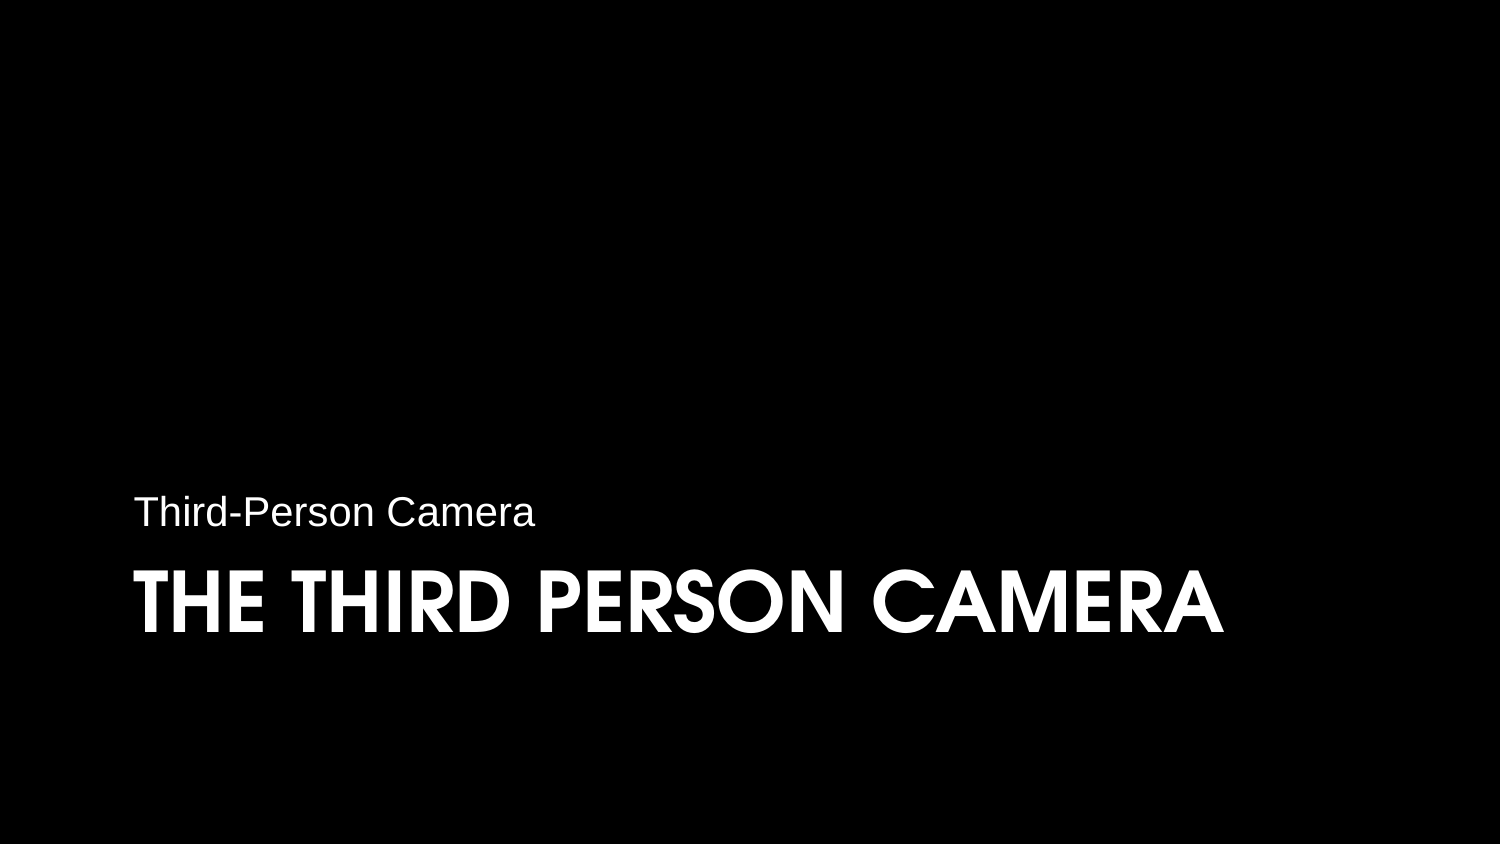

Third-Person Camera
# The Third Person camera